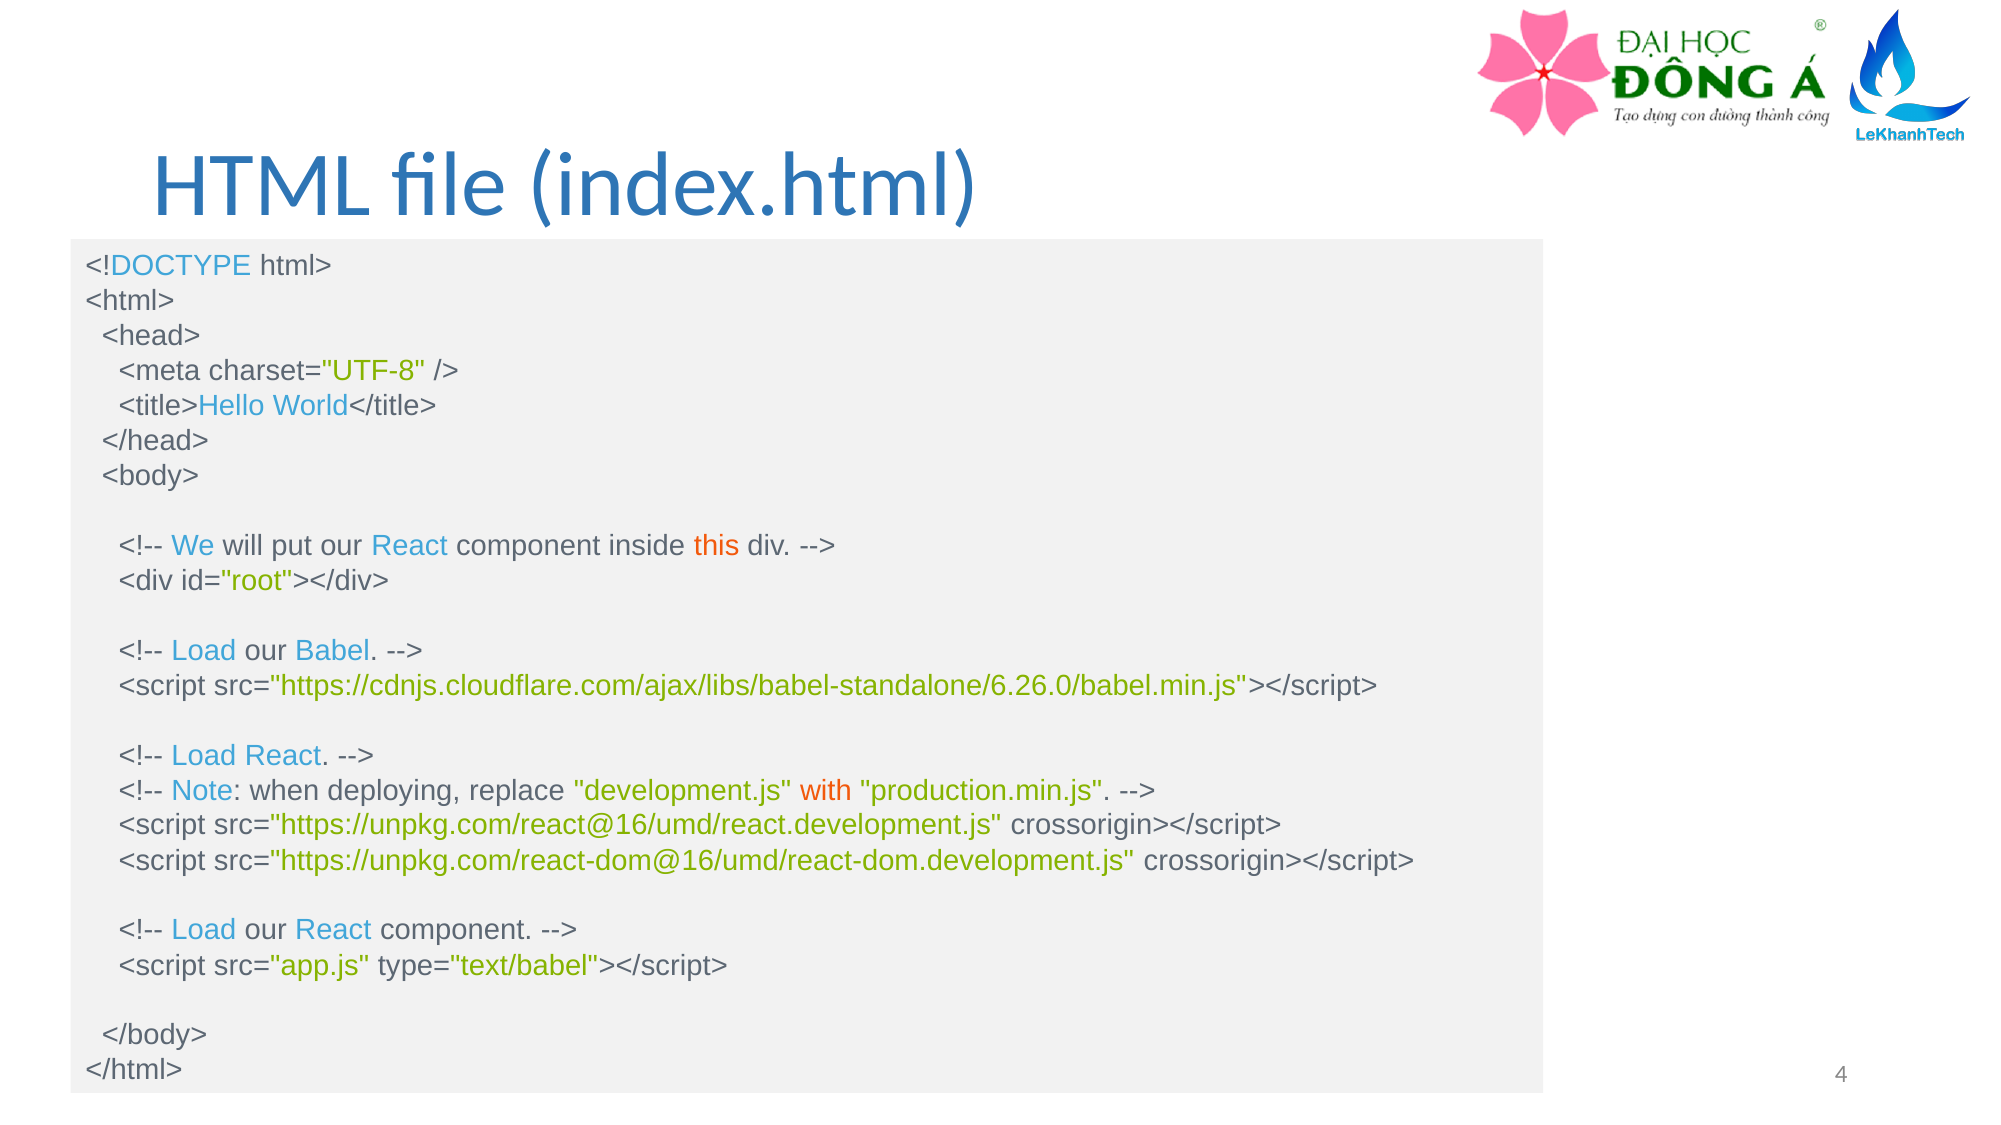

# HTML file (index.html)
<!DOCTYPE html>
<html>
  <head>
    <meta charset="UTF-8" />
    <title>Hello World</title>
  </head>
  <body>
    <!-- We will put our React component inside this div. -->
    <div id="root"></div>
    <!-- Load our Babel. -->
    <script src="https://cdnjs.cloudflare.com/ajax/libs/babel-standalone/6.26.0/babel.min.js"></script>

    <!-- Load React. -->
    <!-- Note: when deploying, replace "development.js" with "production.min.js". -->
    <script src="https://unpkg.com/react@16/umd/react.development.js" crossorigin></script>
    <script src="https://unpkg.com/react-dom@16/umd/react-dom.development.js" crossorigin></script>
    <!-- Load our React component. -->
    <script src="app.js" type="text/babel"></script>
  </body>
</html>
4